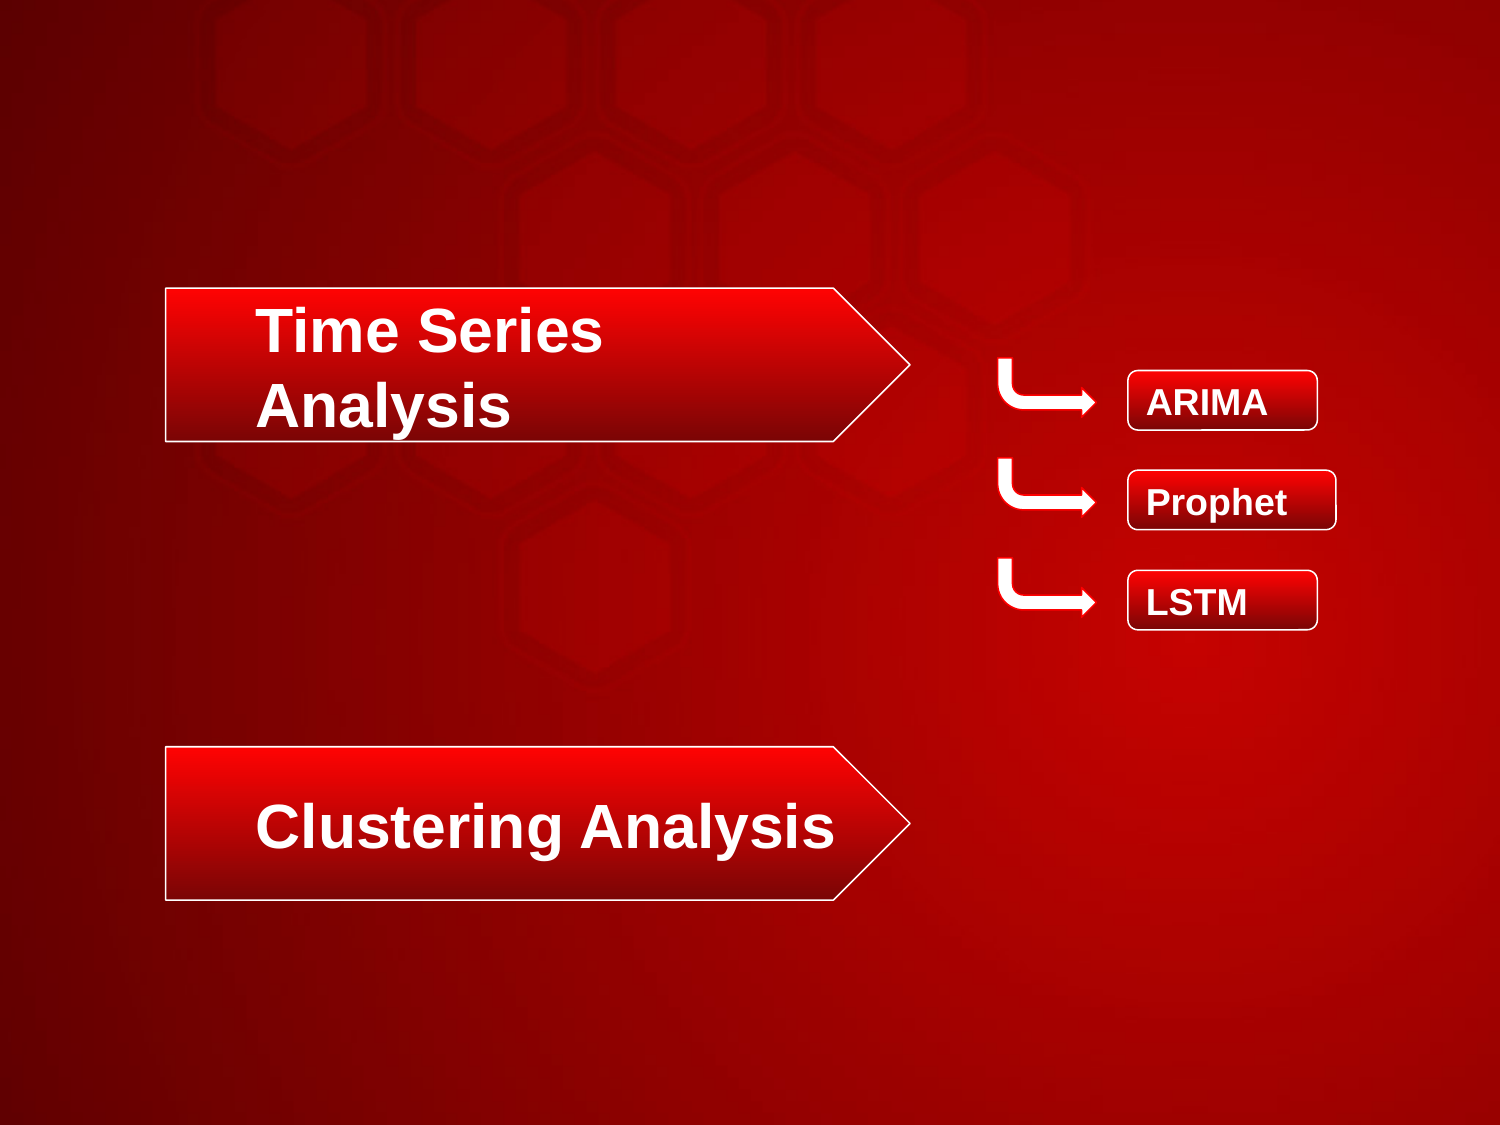

Time Series Analysis

ARIMA

Prophet

LSTM
Clustering Analysis